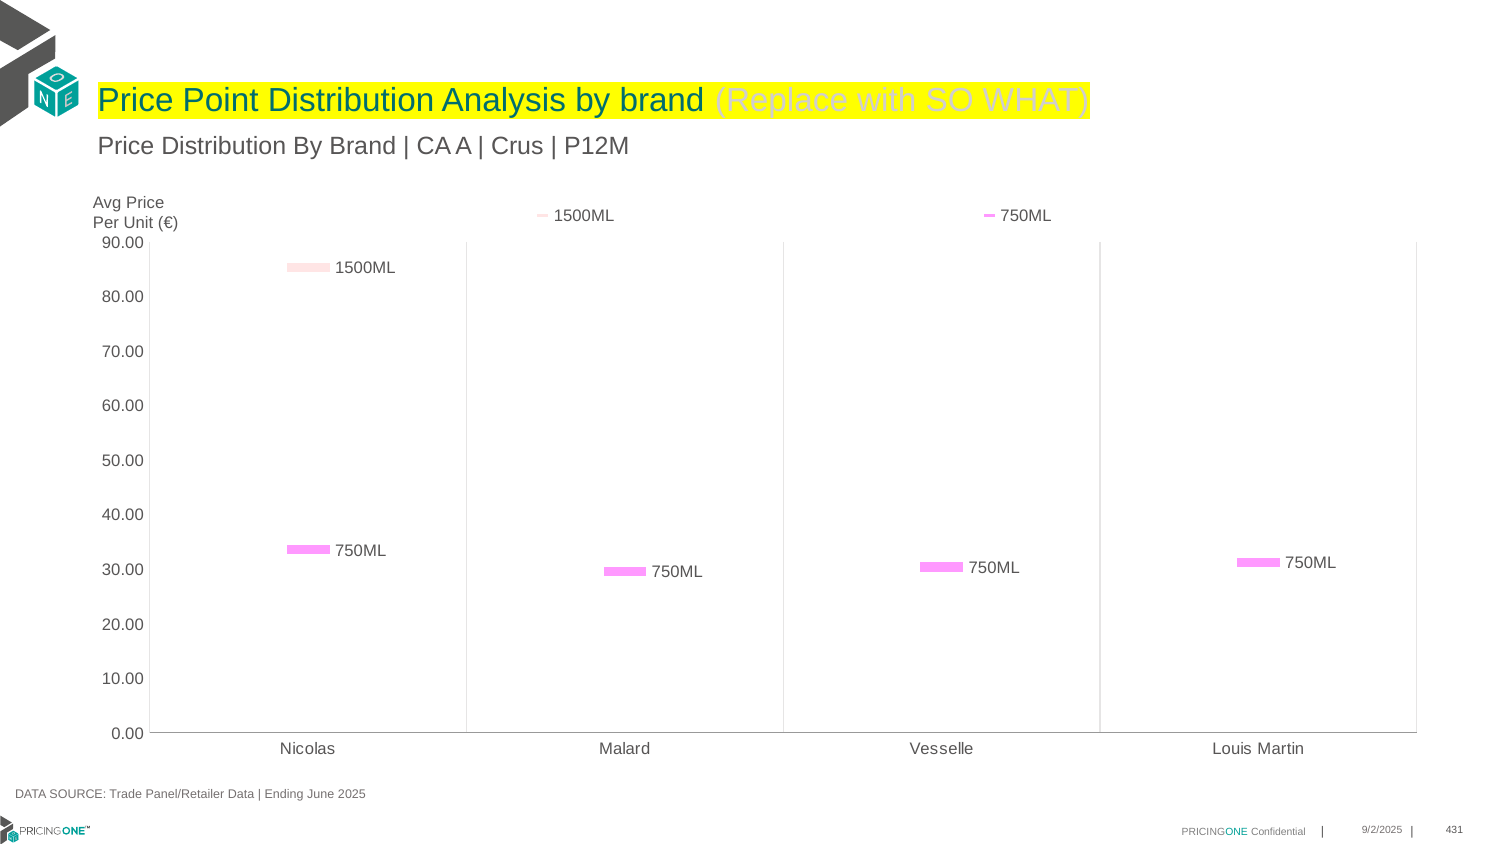

# Price Point Distribution Analysis by brand (Replace with SO WHAT)
Price Distribution By Brand | CA A | Crus | P12M

### Chart

| Category | 1500ML | 750ML |
|---|---|---|
| Nicolas | 85.3125 | 33.5693 |
| Malard | None | 29.5312 |
| Vesselle | None | 30.3711 |
| Louis Martin | None | 31.2144 |
Avg Price
Per Unit (€)
DATA SOURCE: Trade Panel/Retailer Data | Ending June 2025
9/2/2025
431